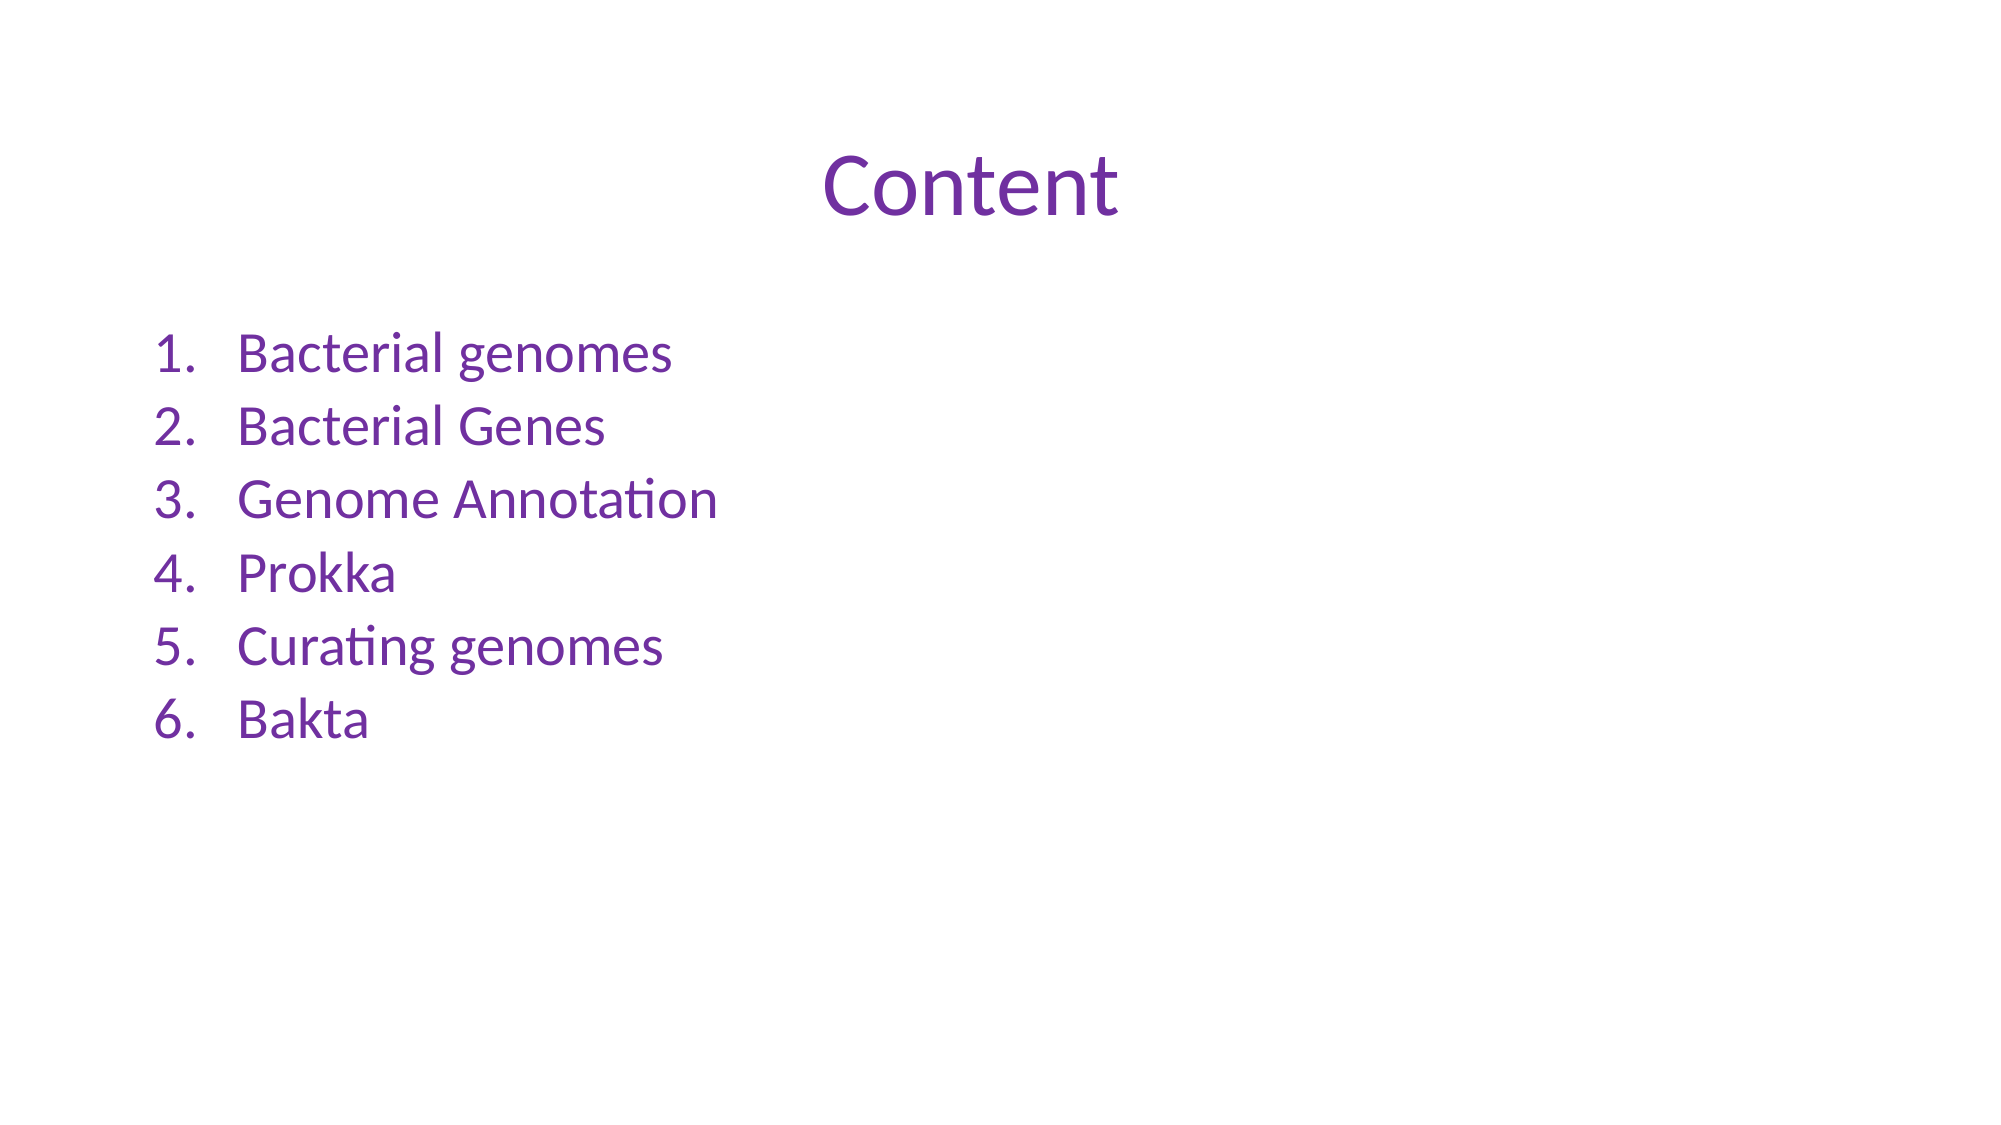

Content
Bacterial genomes
Bacterial Genes
Genome Annotation
Prokka
Curating genomes
Bakta